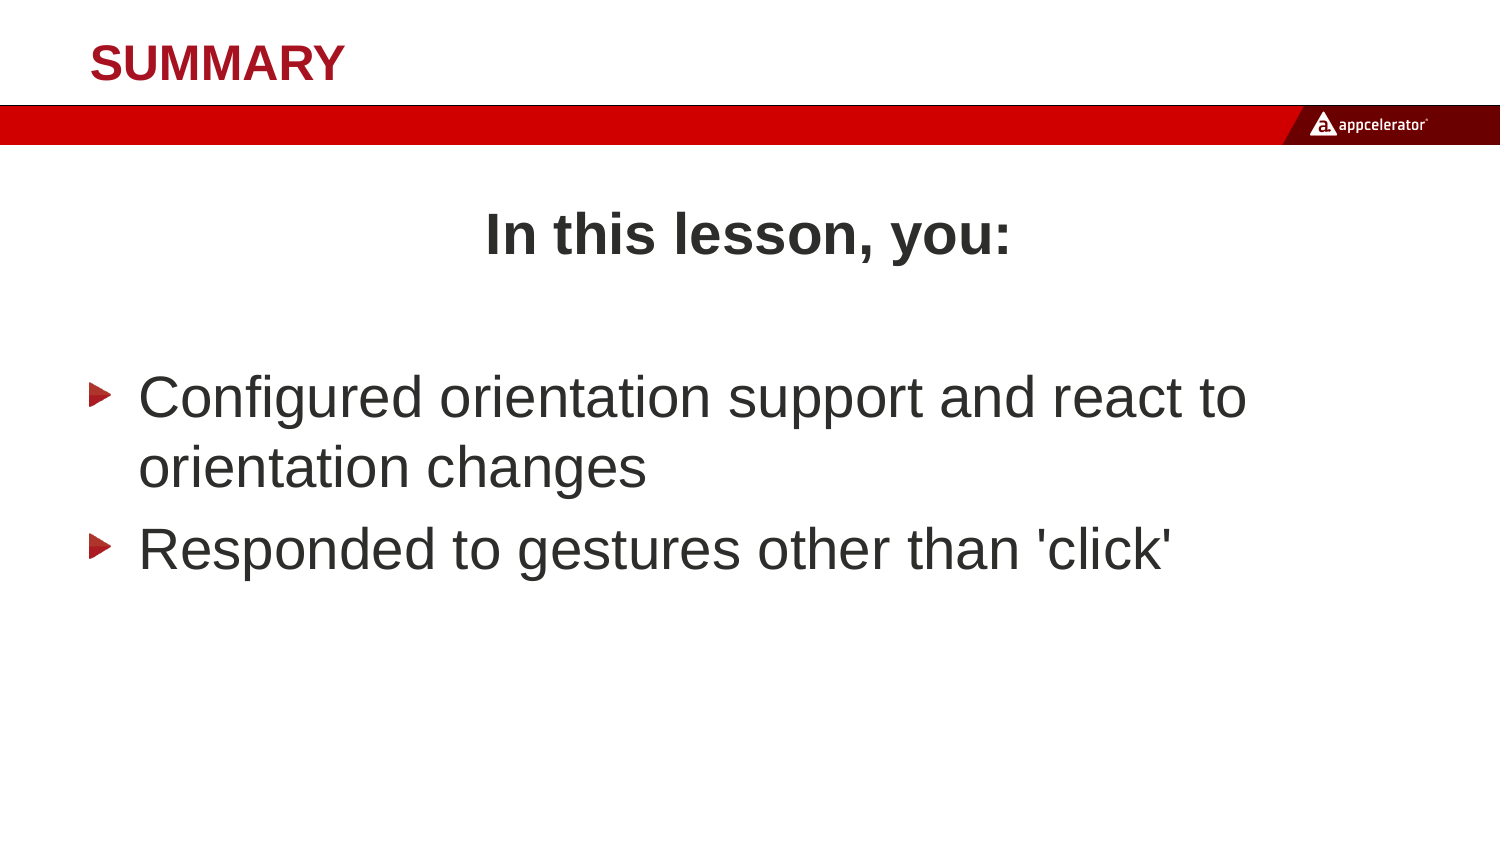

# Summary
In this lesson, you:

Configured orientation support and react to orientation changes
Responded to gestures other than 'click'